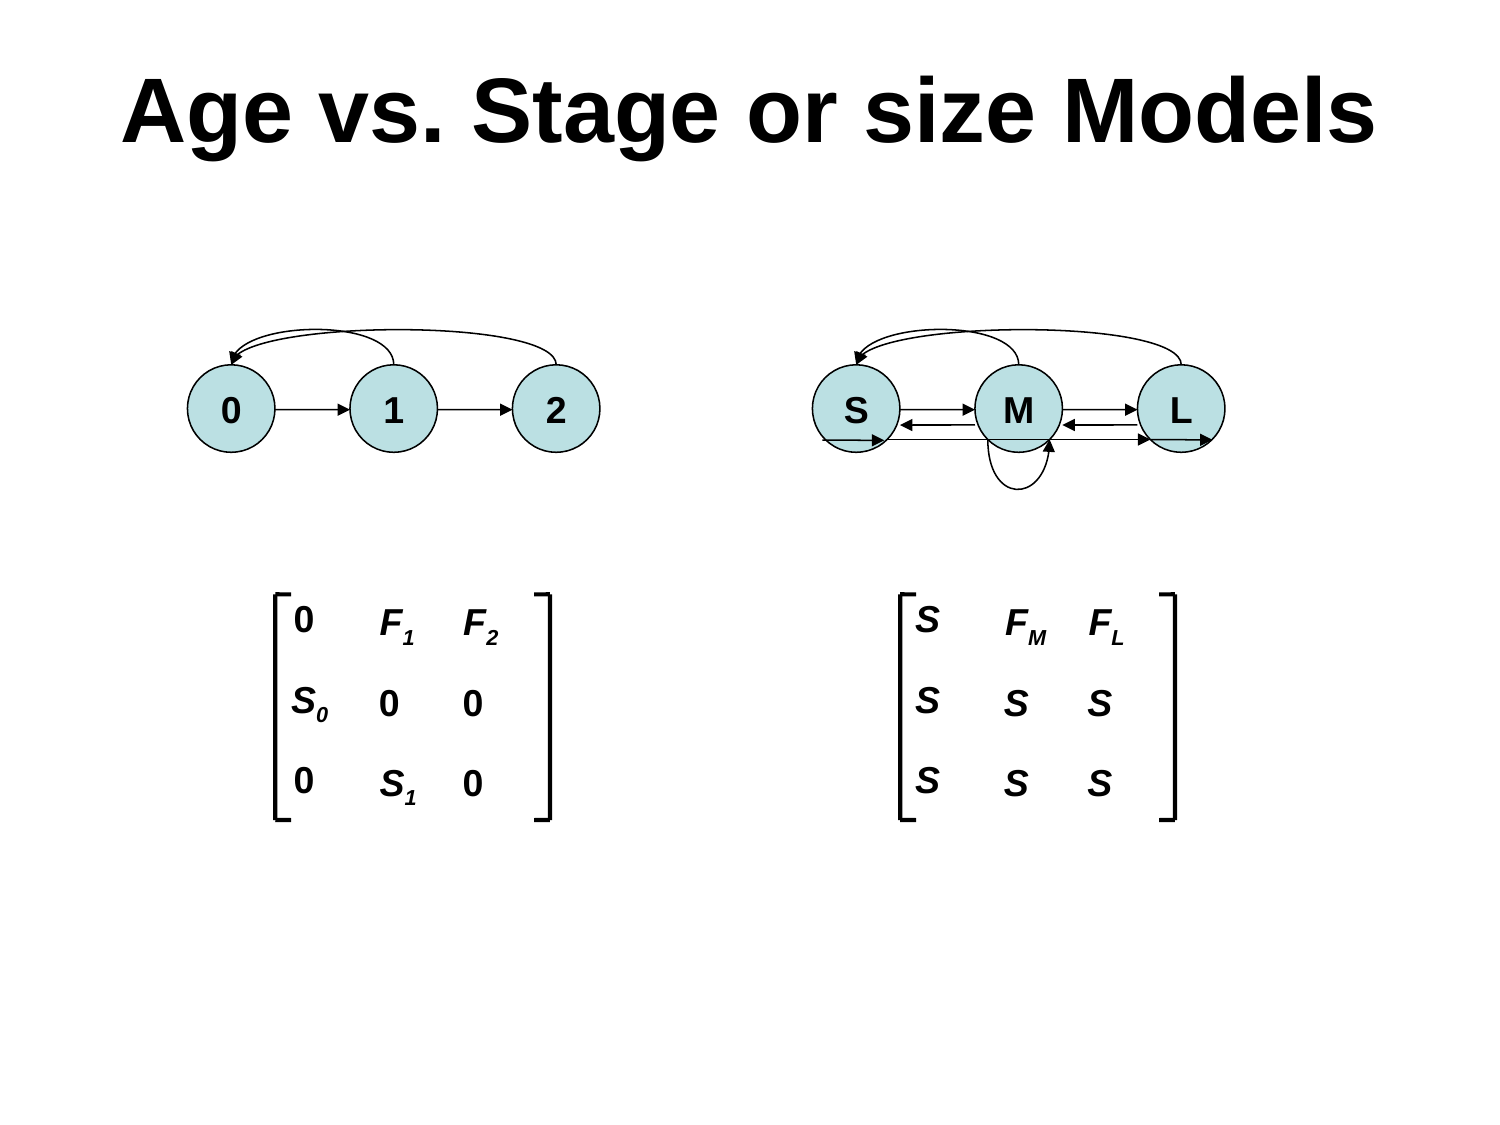

# Age vs. Stage or size Models
0
1
2
S
M
L

0
F1
F2

S0
0
0
0
S1
0
S
FM
FL

S
S
S
S
S
S